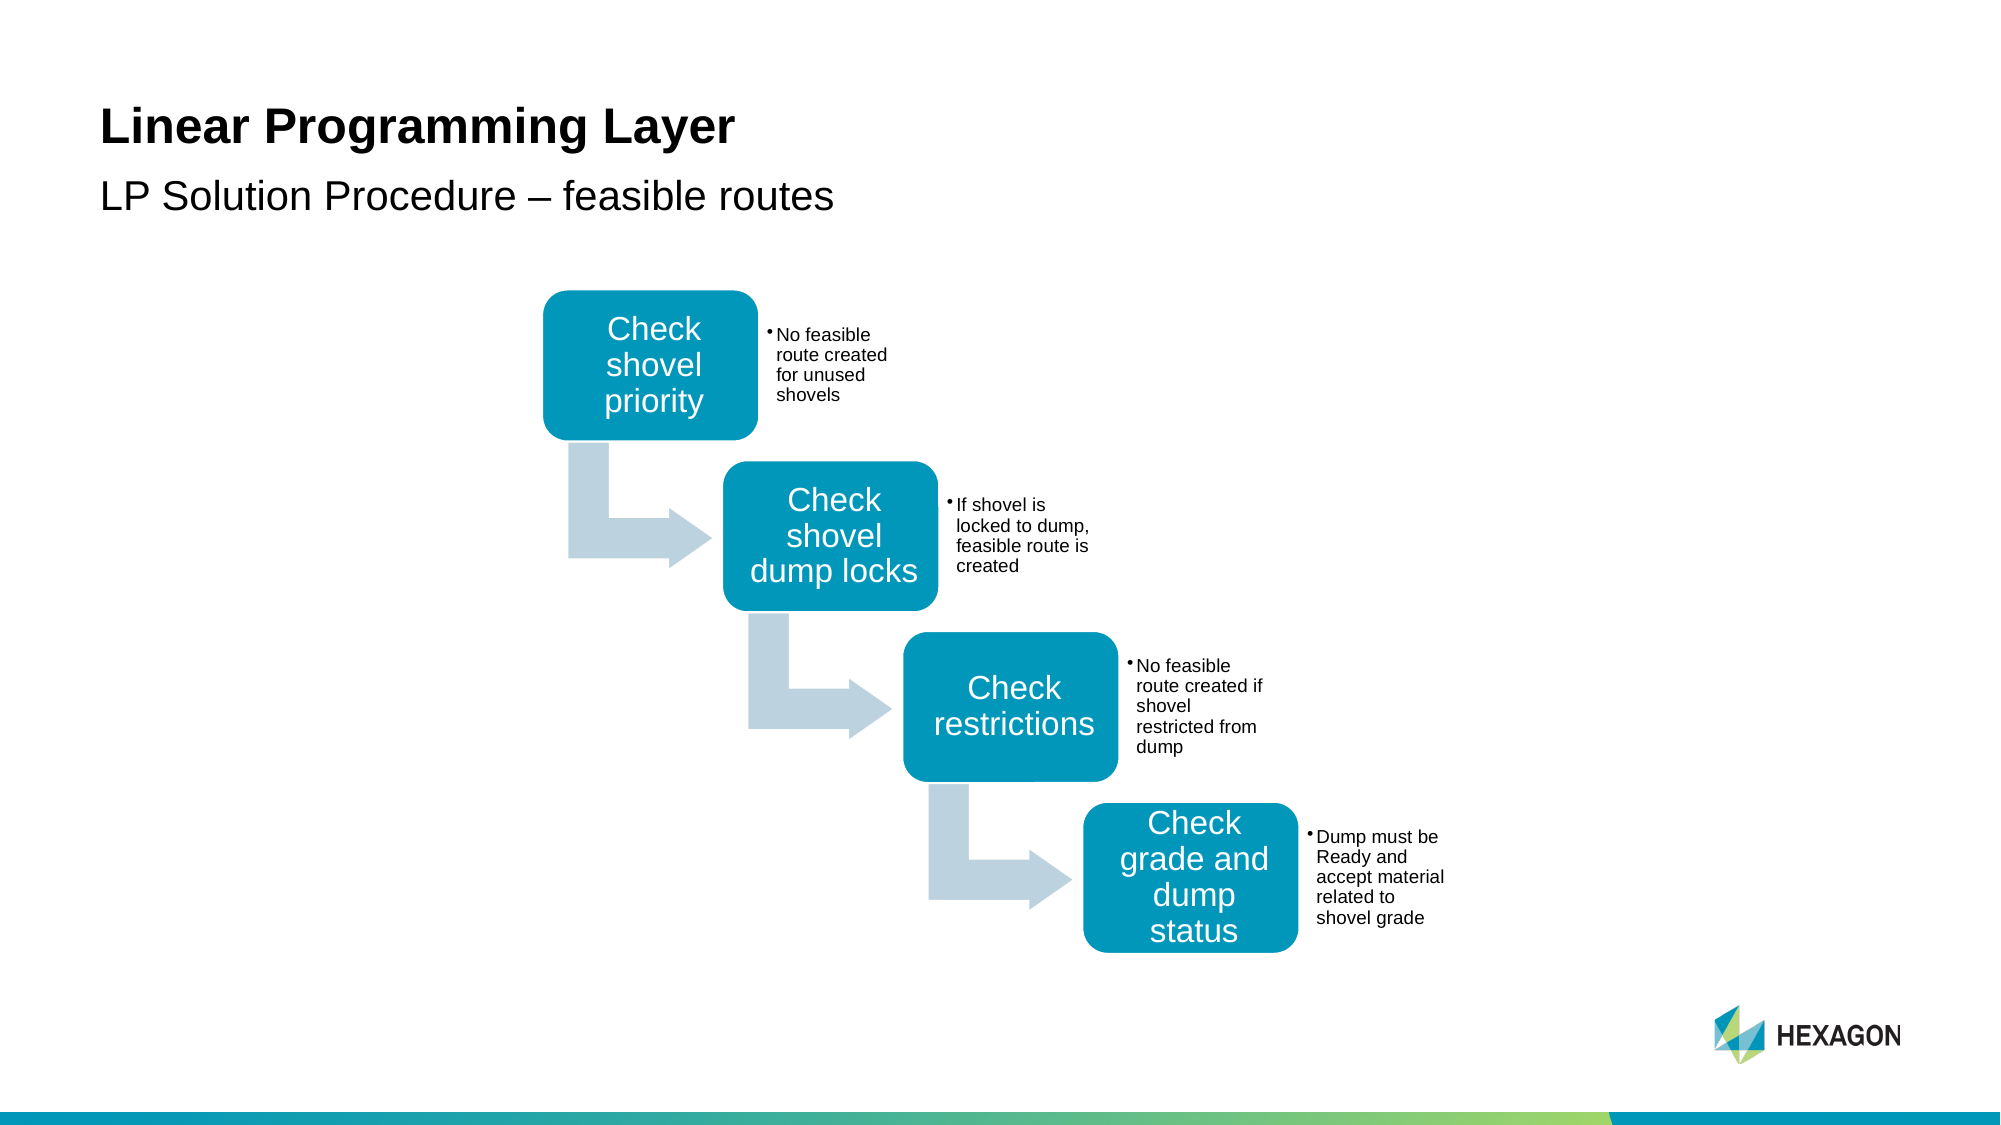

# Linear Programming Layer
LP Solution Procedure – feasible routes
Check shovel priority
No feasible route created for unused shovels
Check shovel dump locks
If shovel is locked to dump, feasible route is created
Check restrictions
No feasible route created if shovel restricted from dump
Check grade and dump status
Dump must be Ready and accept material related to shovel grade